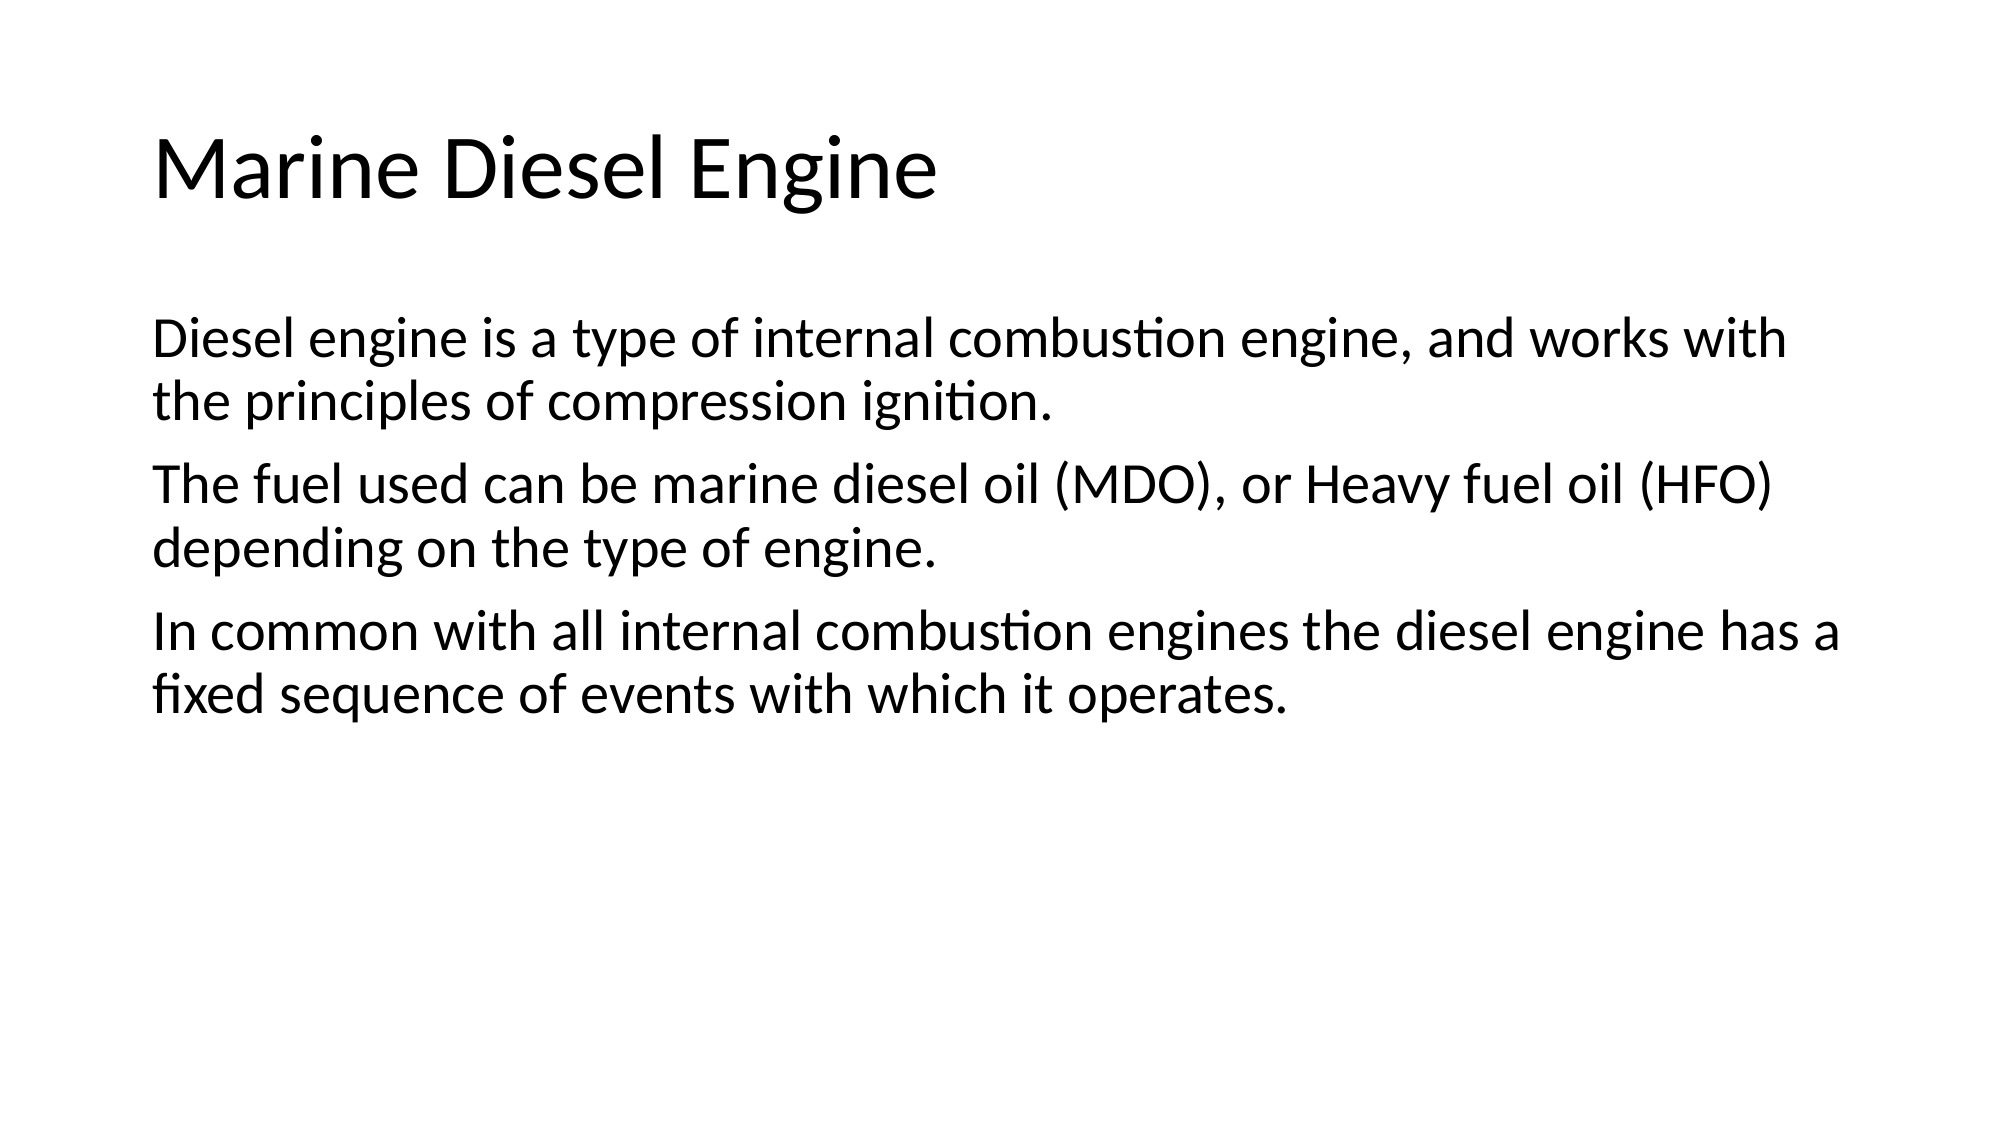

# Marine Diesel Engine
Diesel engine is a type of internal combustion engine, and works with the principles of compression ignition.
The fuel used can be marine diesel oil (MDO), or Heavy fuel oil (HFO) depending on the type of engine.
In common with all internal combustion engines the diesel engine has a fixed sequence of events with which it operates.